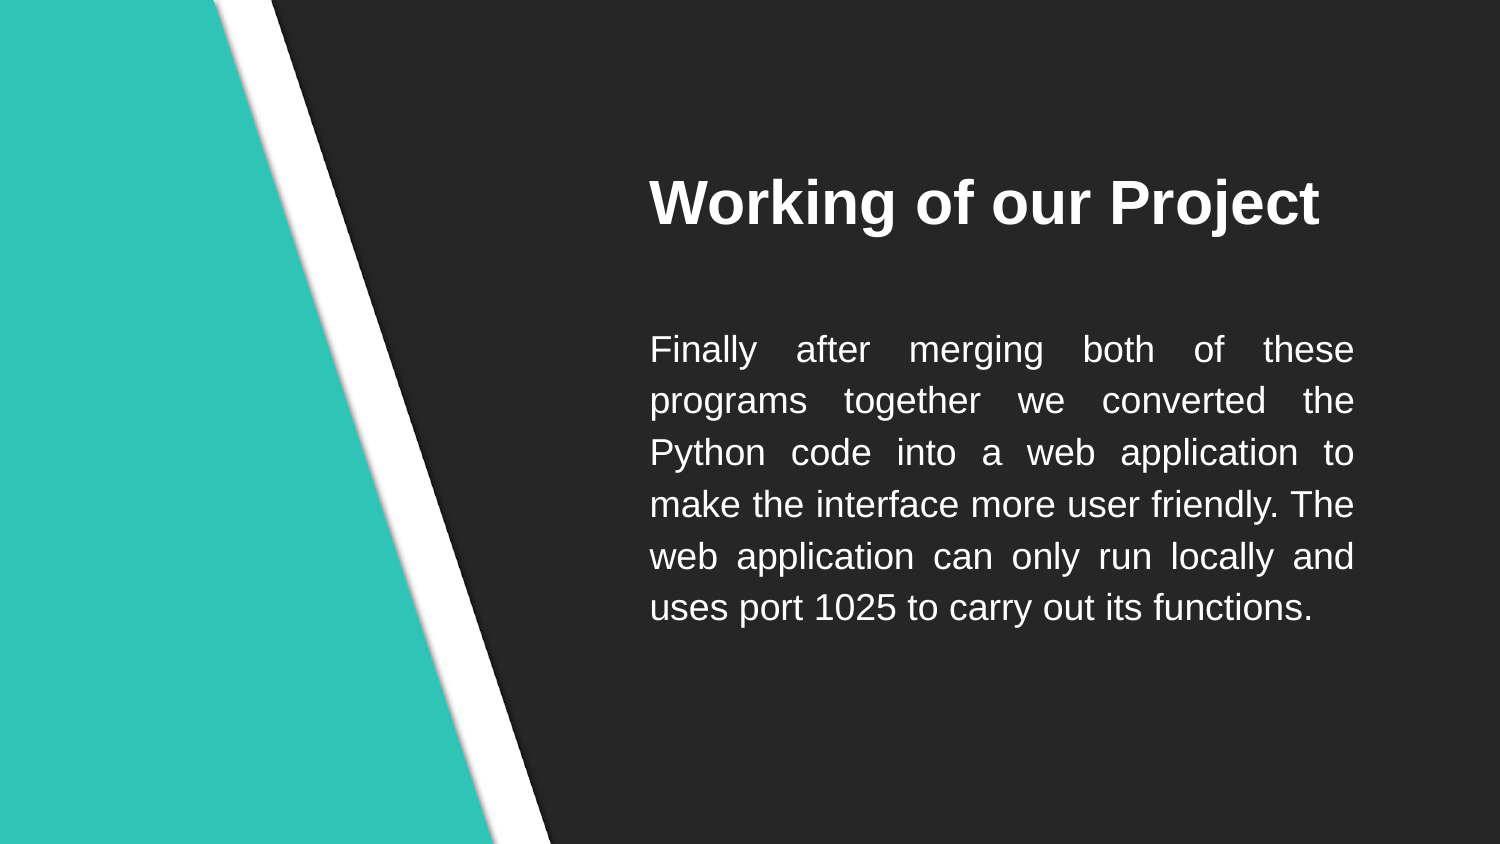

# Working of our Project
Finally after merging both of these programs together we converted the Python code into a web application to make the interface more user friendly. The web application can only run locally and uses port 1025 to carry out its functions.